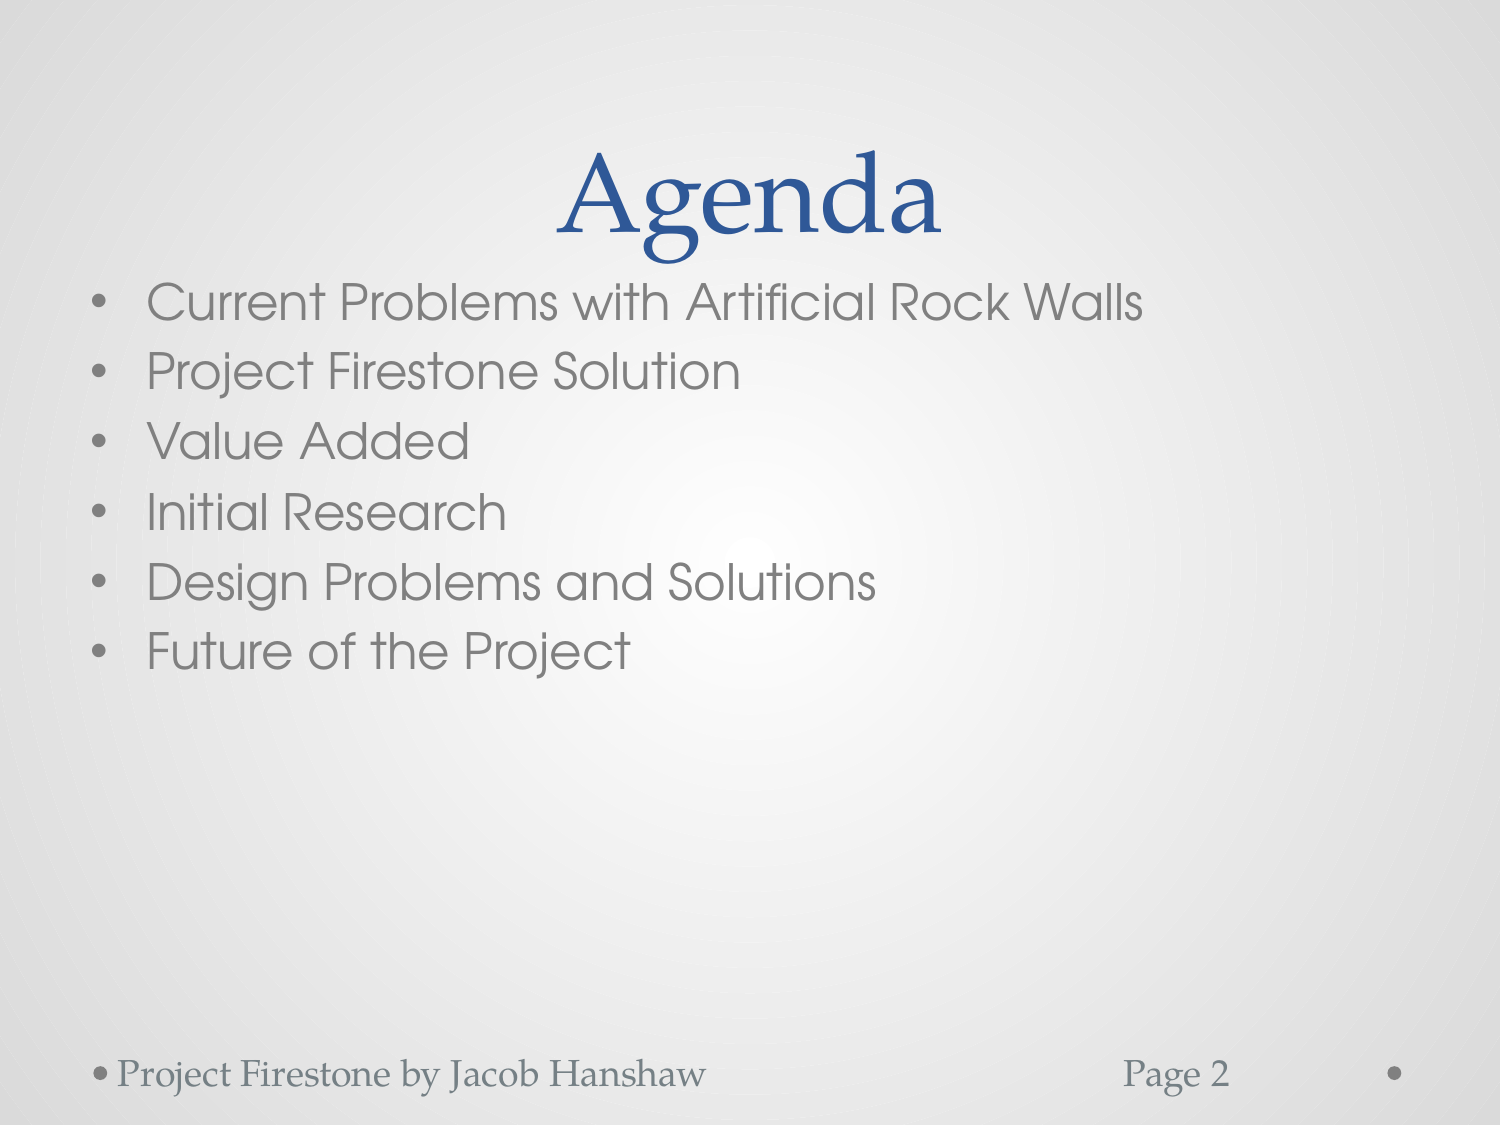

# Agenda
Current Problems with Artificial Rock Walls
Project Firestone Solution
Value Added
Initial Research
Design Problems and Solutions
Future of the Project

Project Firestone by Jacob Hanshaw 	     	                           Page 2